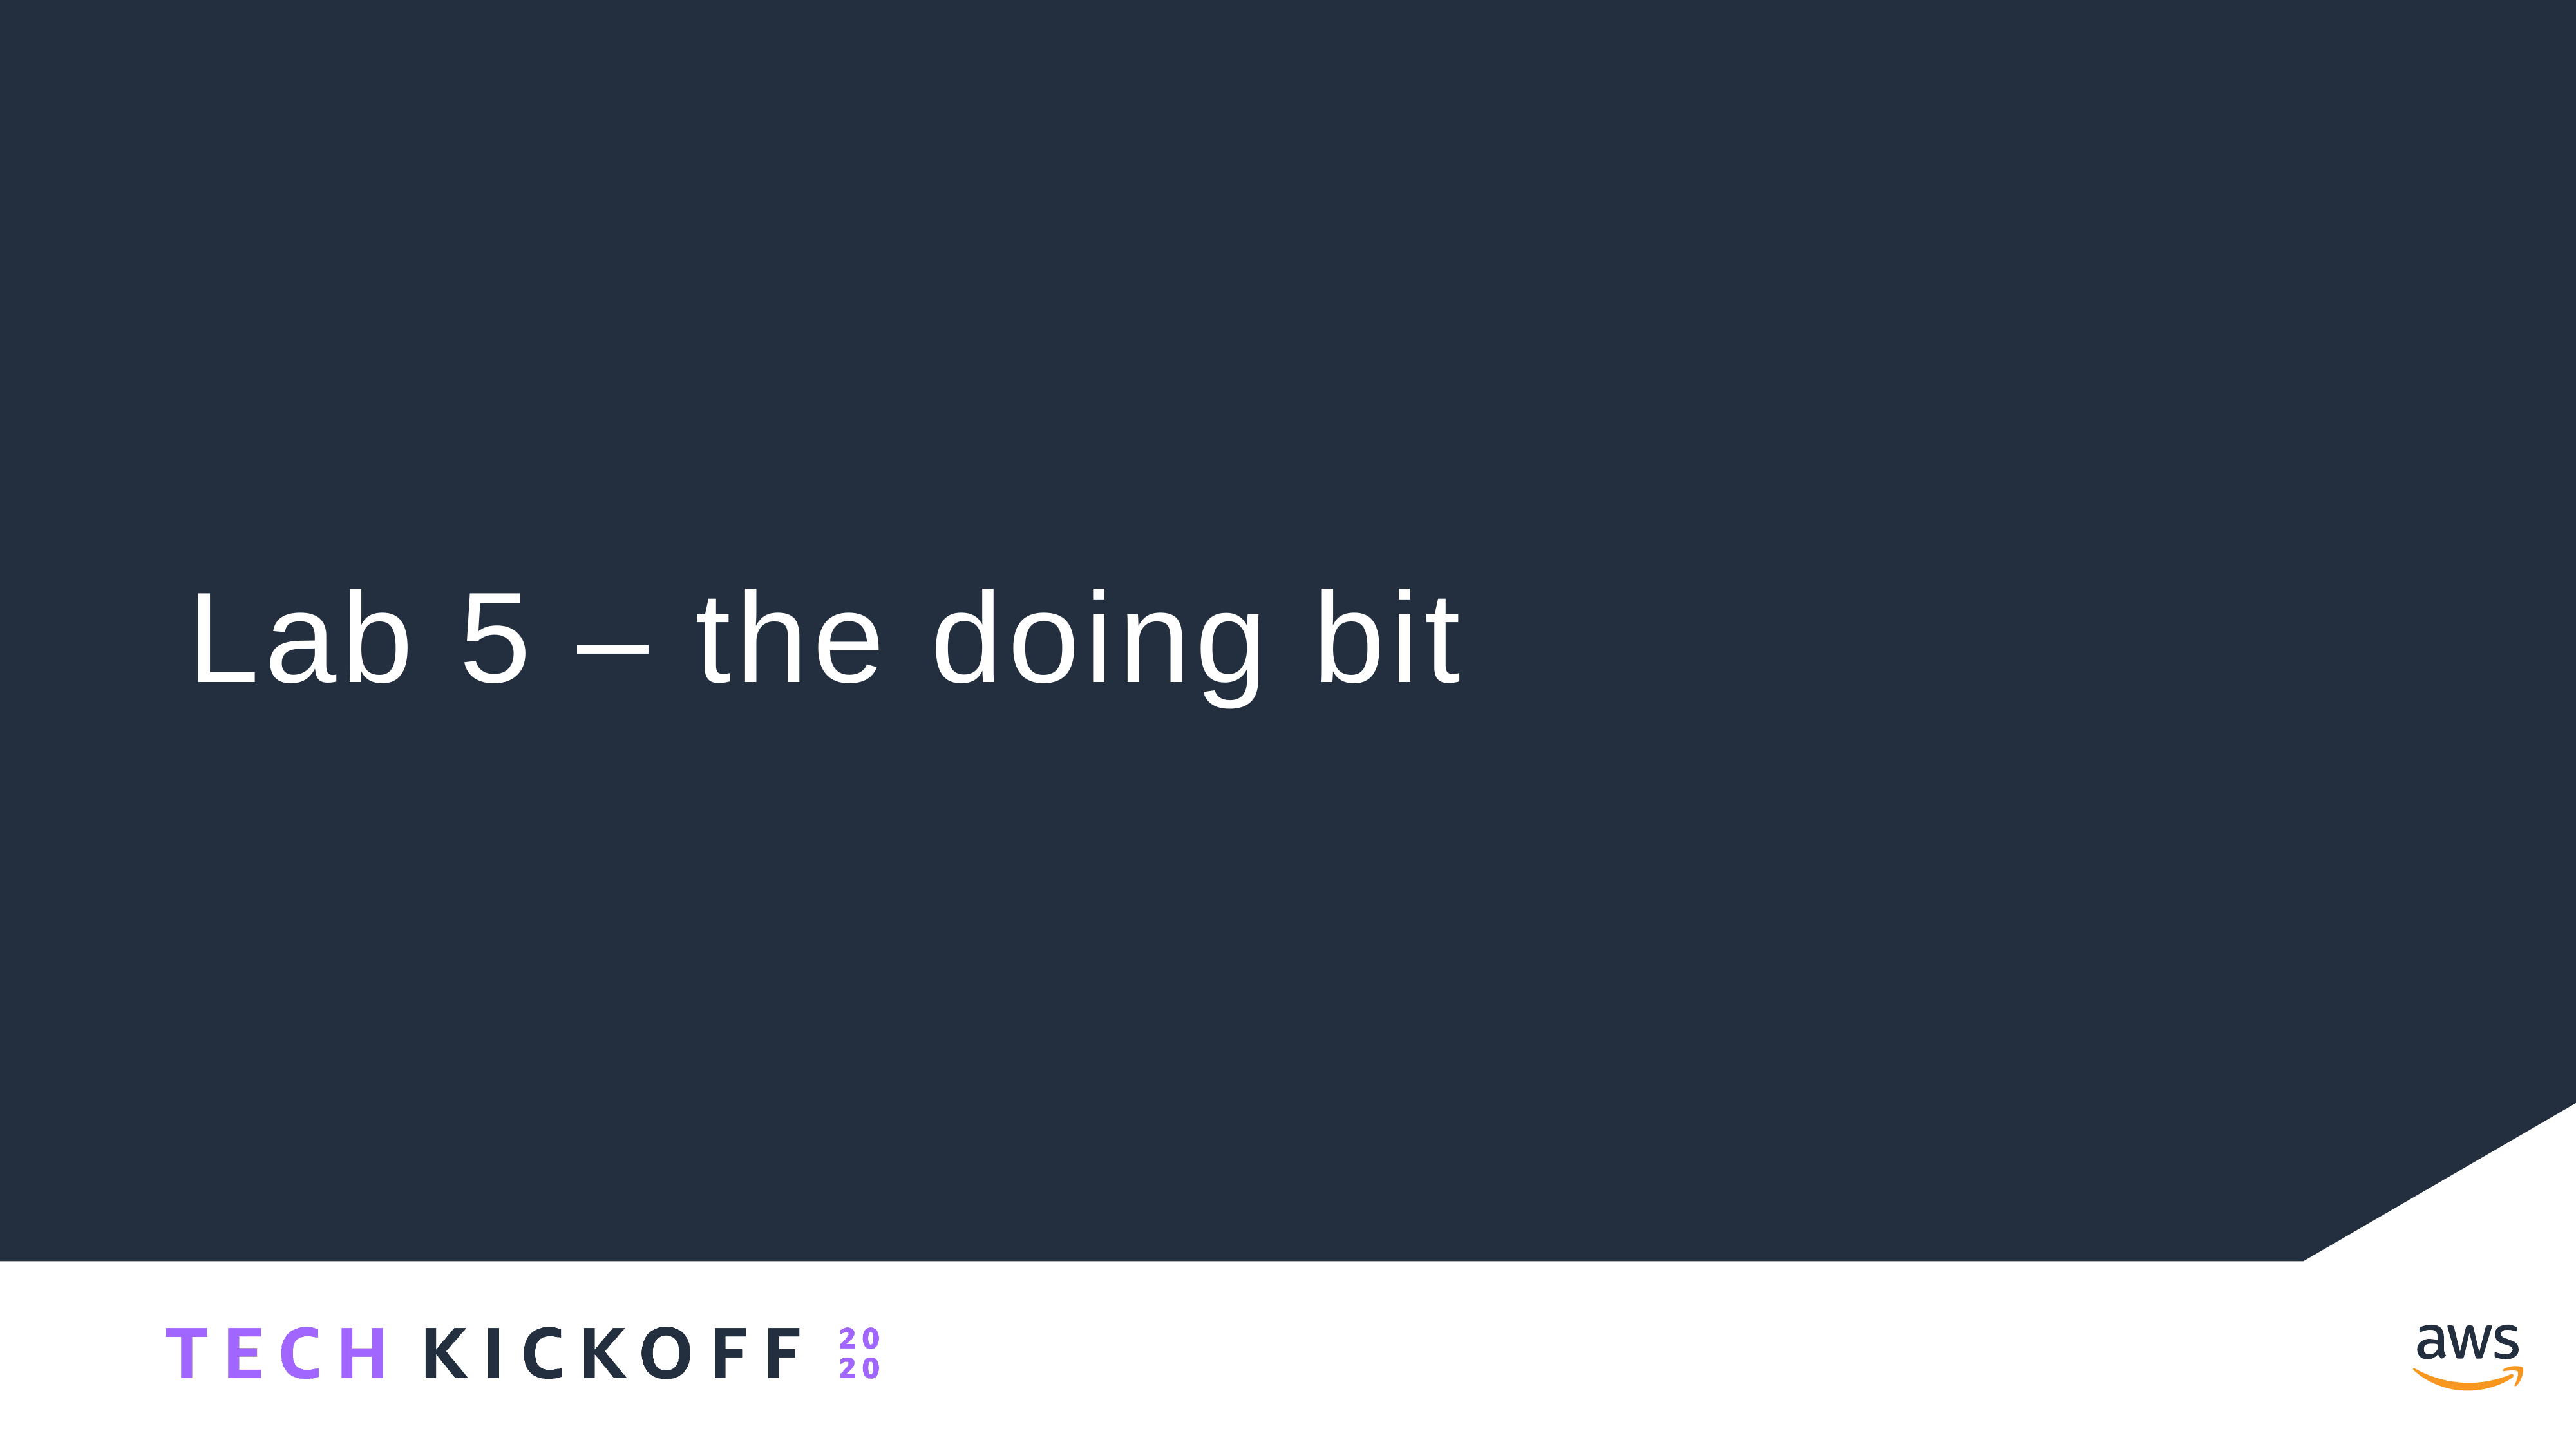

# Lab 5 – the doing bit